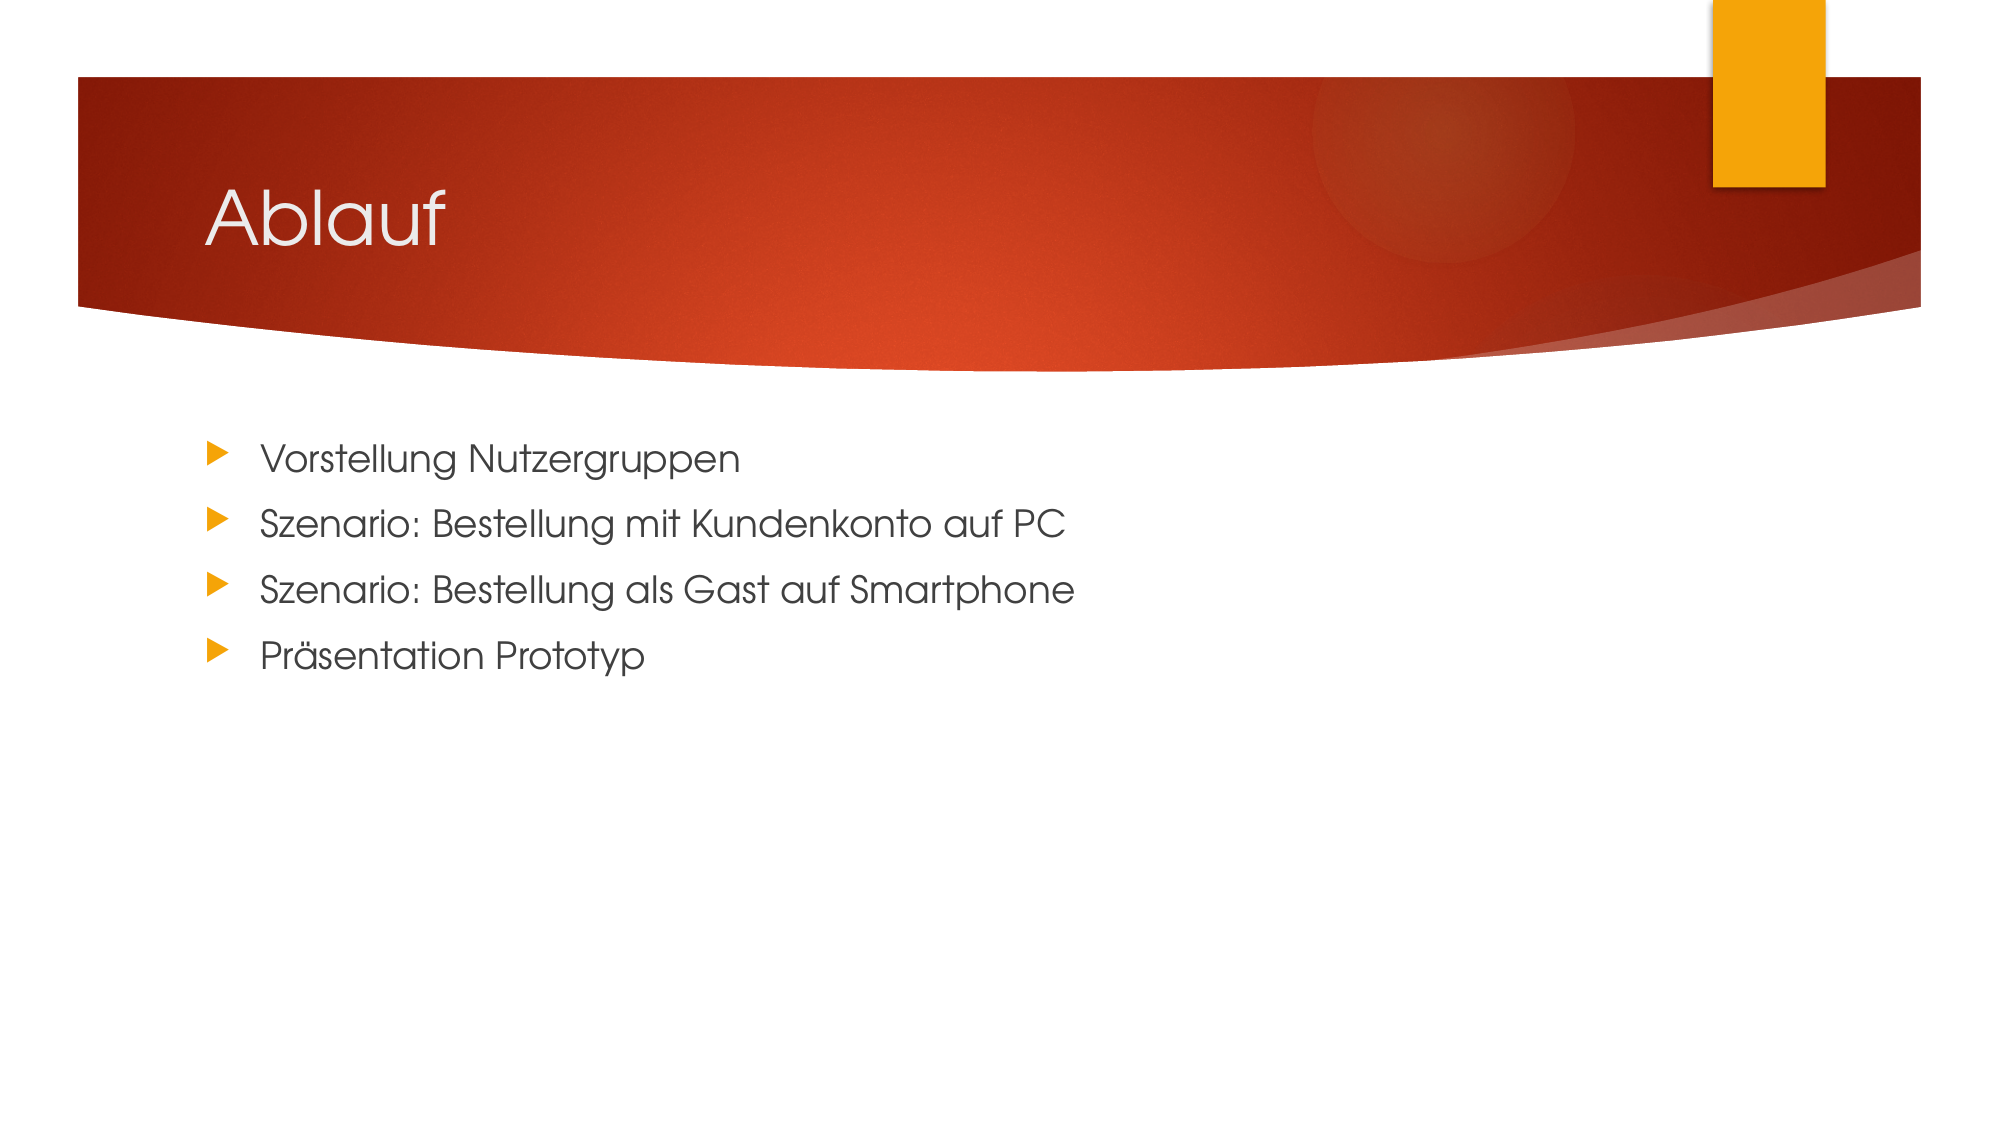

# Ablauf
Vorstellung Nutzergruppen
Szenario: Bestellung mit Kundenkonto auf PC
Szenario: Bestellung als Gast auf Smartphone
Präsentation Prototyp